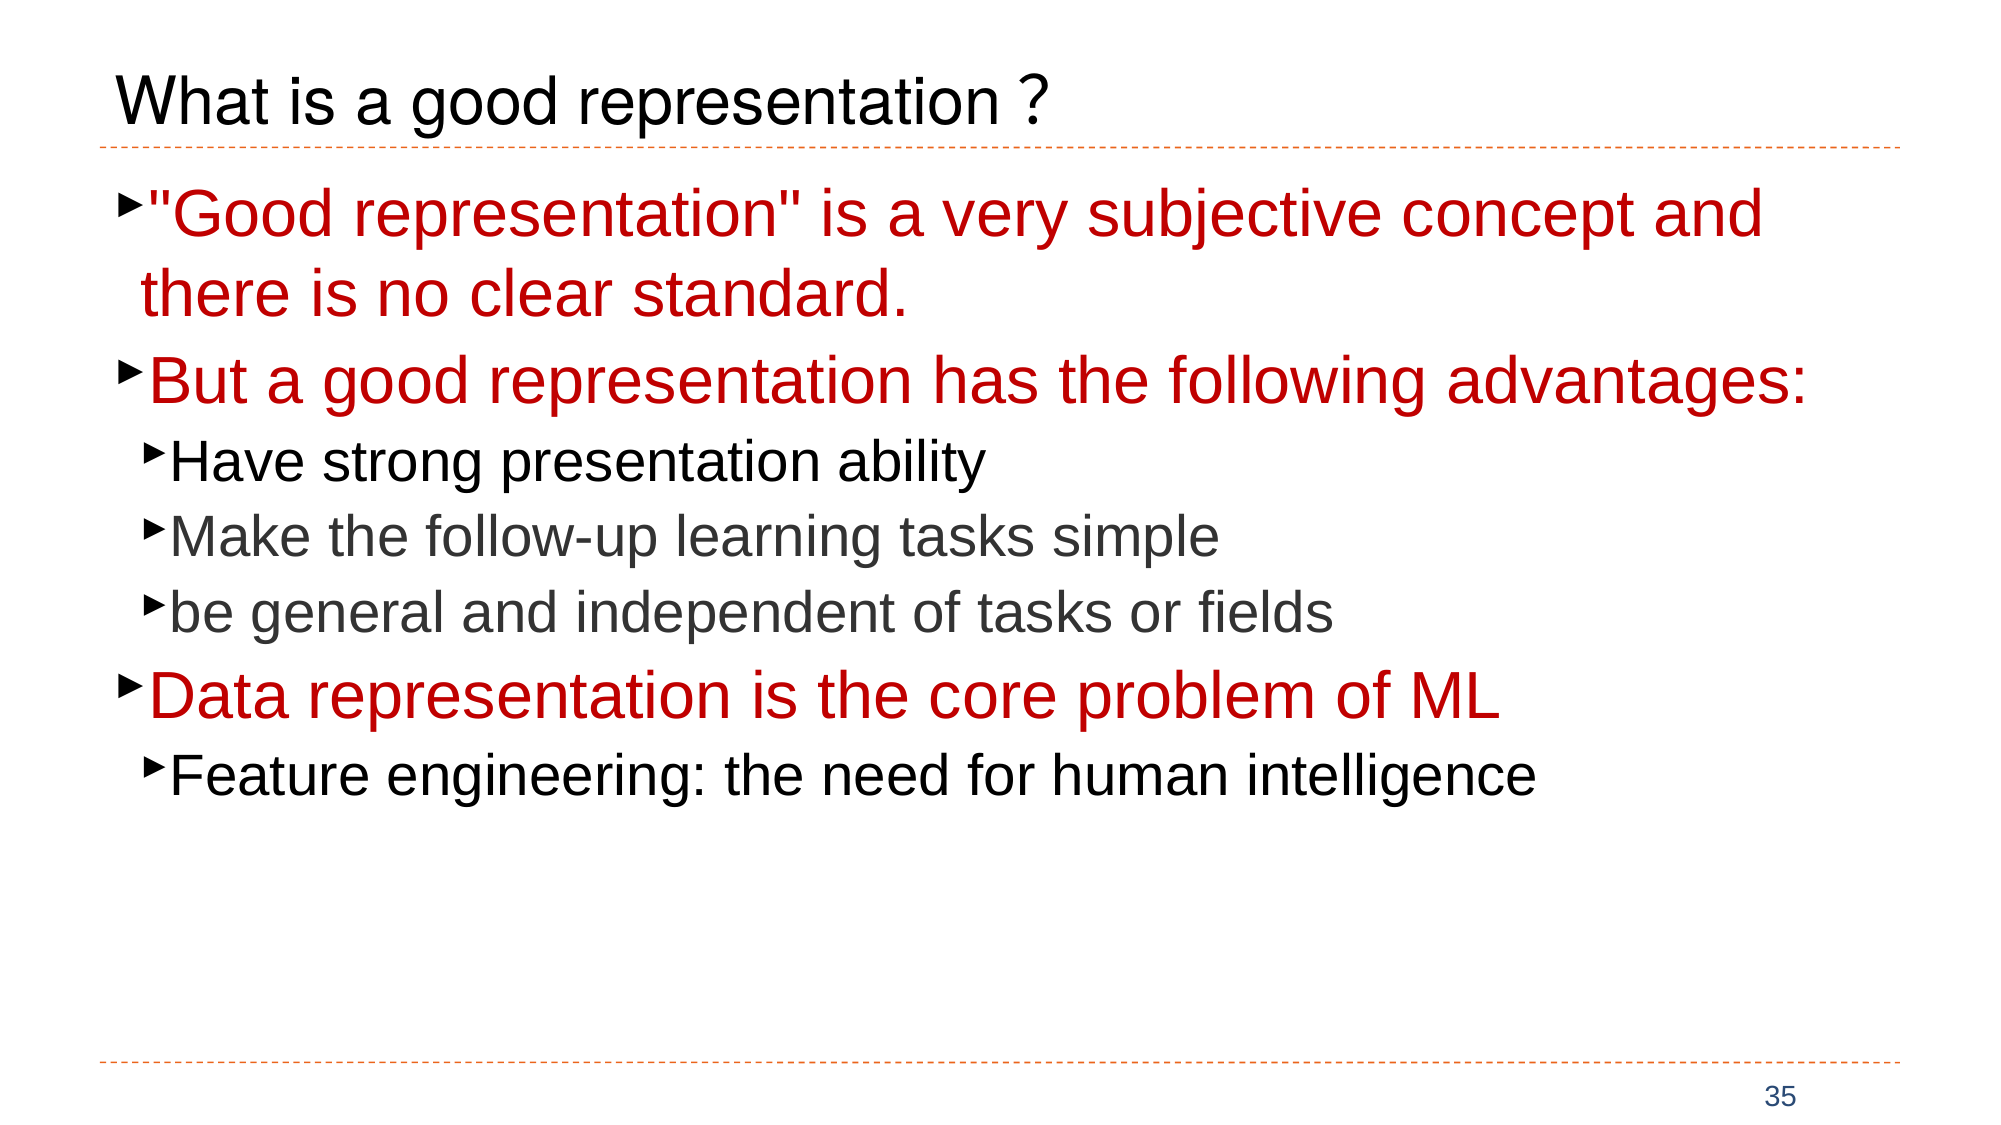

# What is a good representation？
"Good representation" is a very subjective concept and there is no clear standard.
But a good representation has the following advantages:
Have strong presentation ability
Make the follow-up learning tasks simple
be general and independent of tasks or fields
Data representation is the core problem of ML
Feature engineering: the need for human intelligence